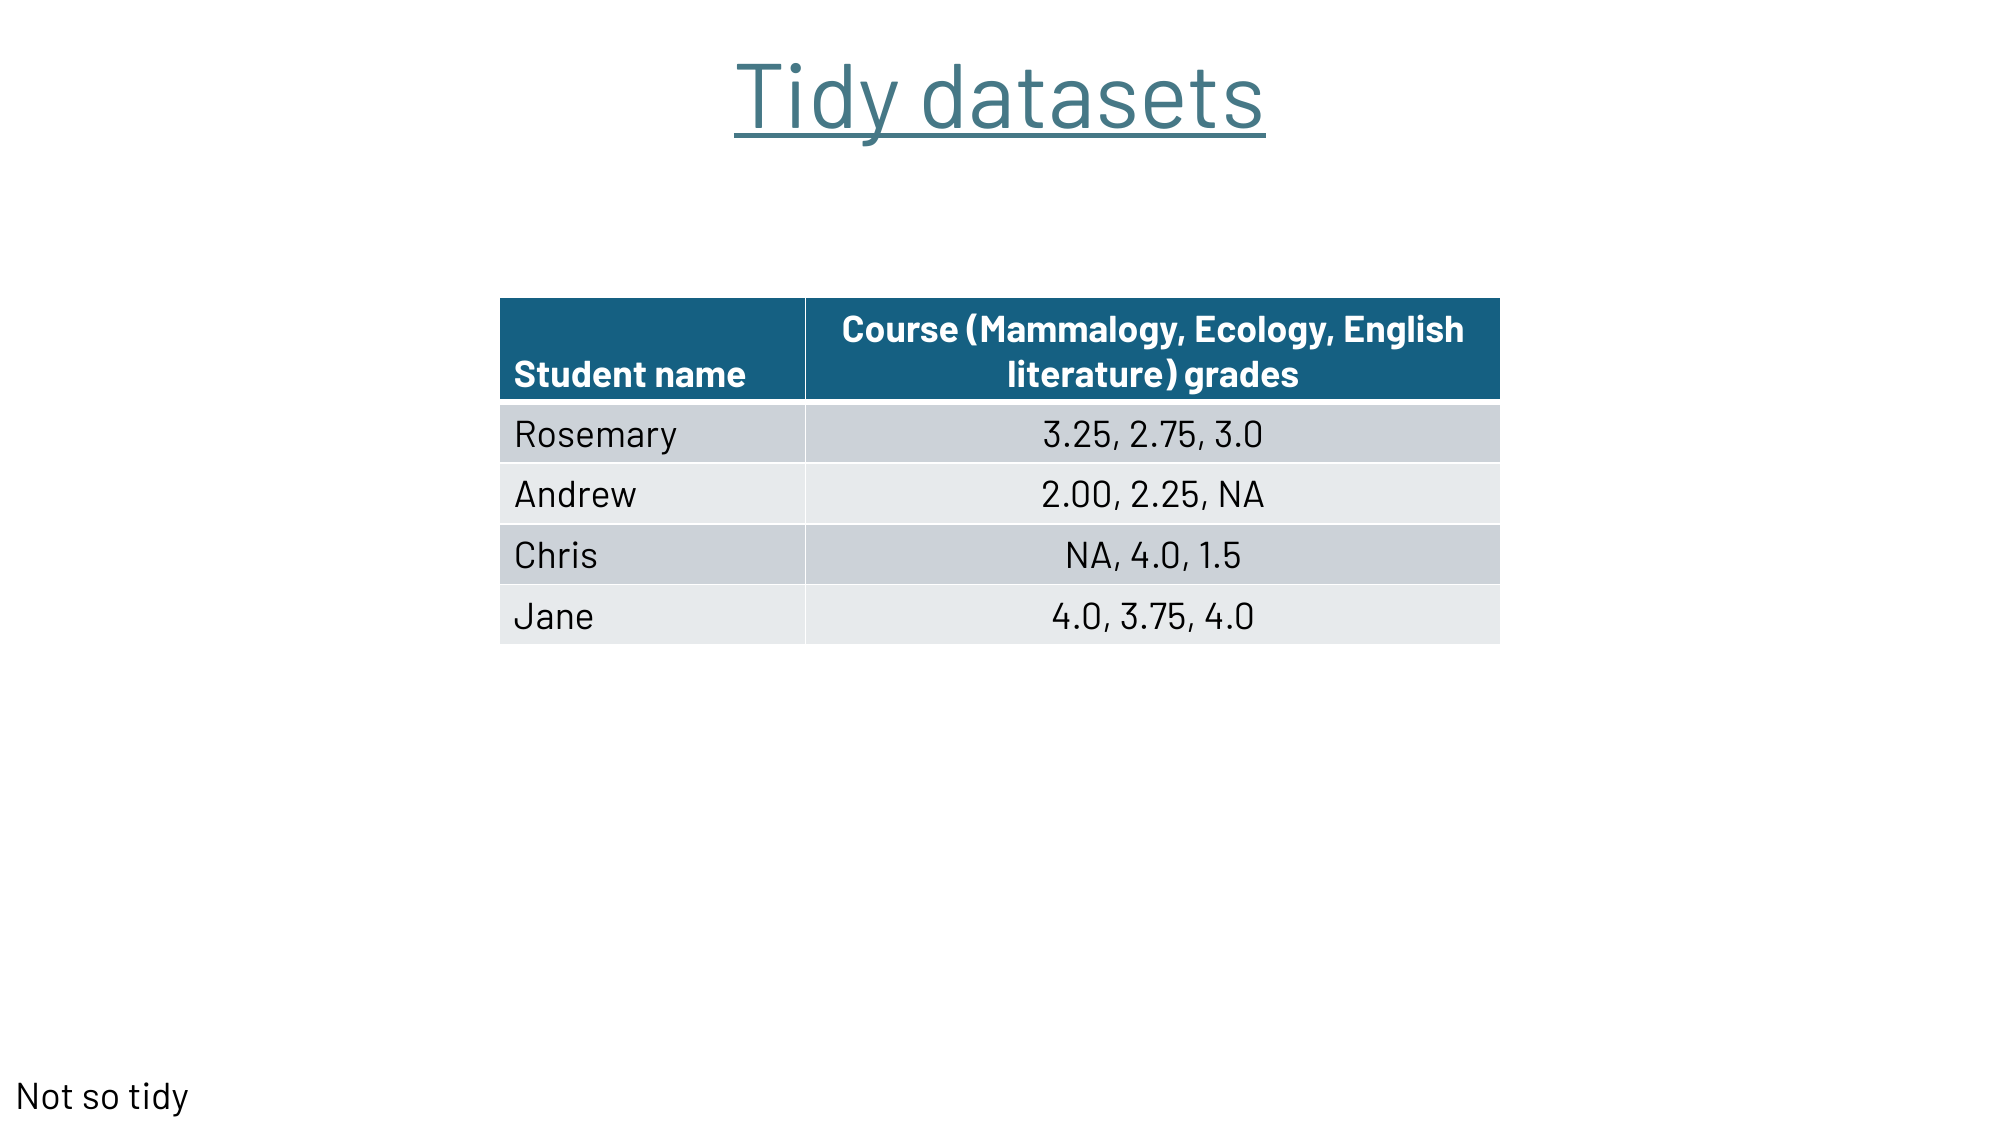

# Tidy datasets
| Student name | Course (Mammalogy, Ecology, English literature) grades |
| --- | --- |
| Rosemary | 3.25, 2.75, 3.0 |
| Andrew | 2.00, 2.25, NA |
| Chris | NA, 4.0, 1.5 |
| Jane | 4.0, 3.75, 4.0 |
Not so tidy